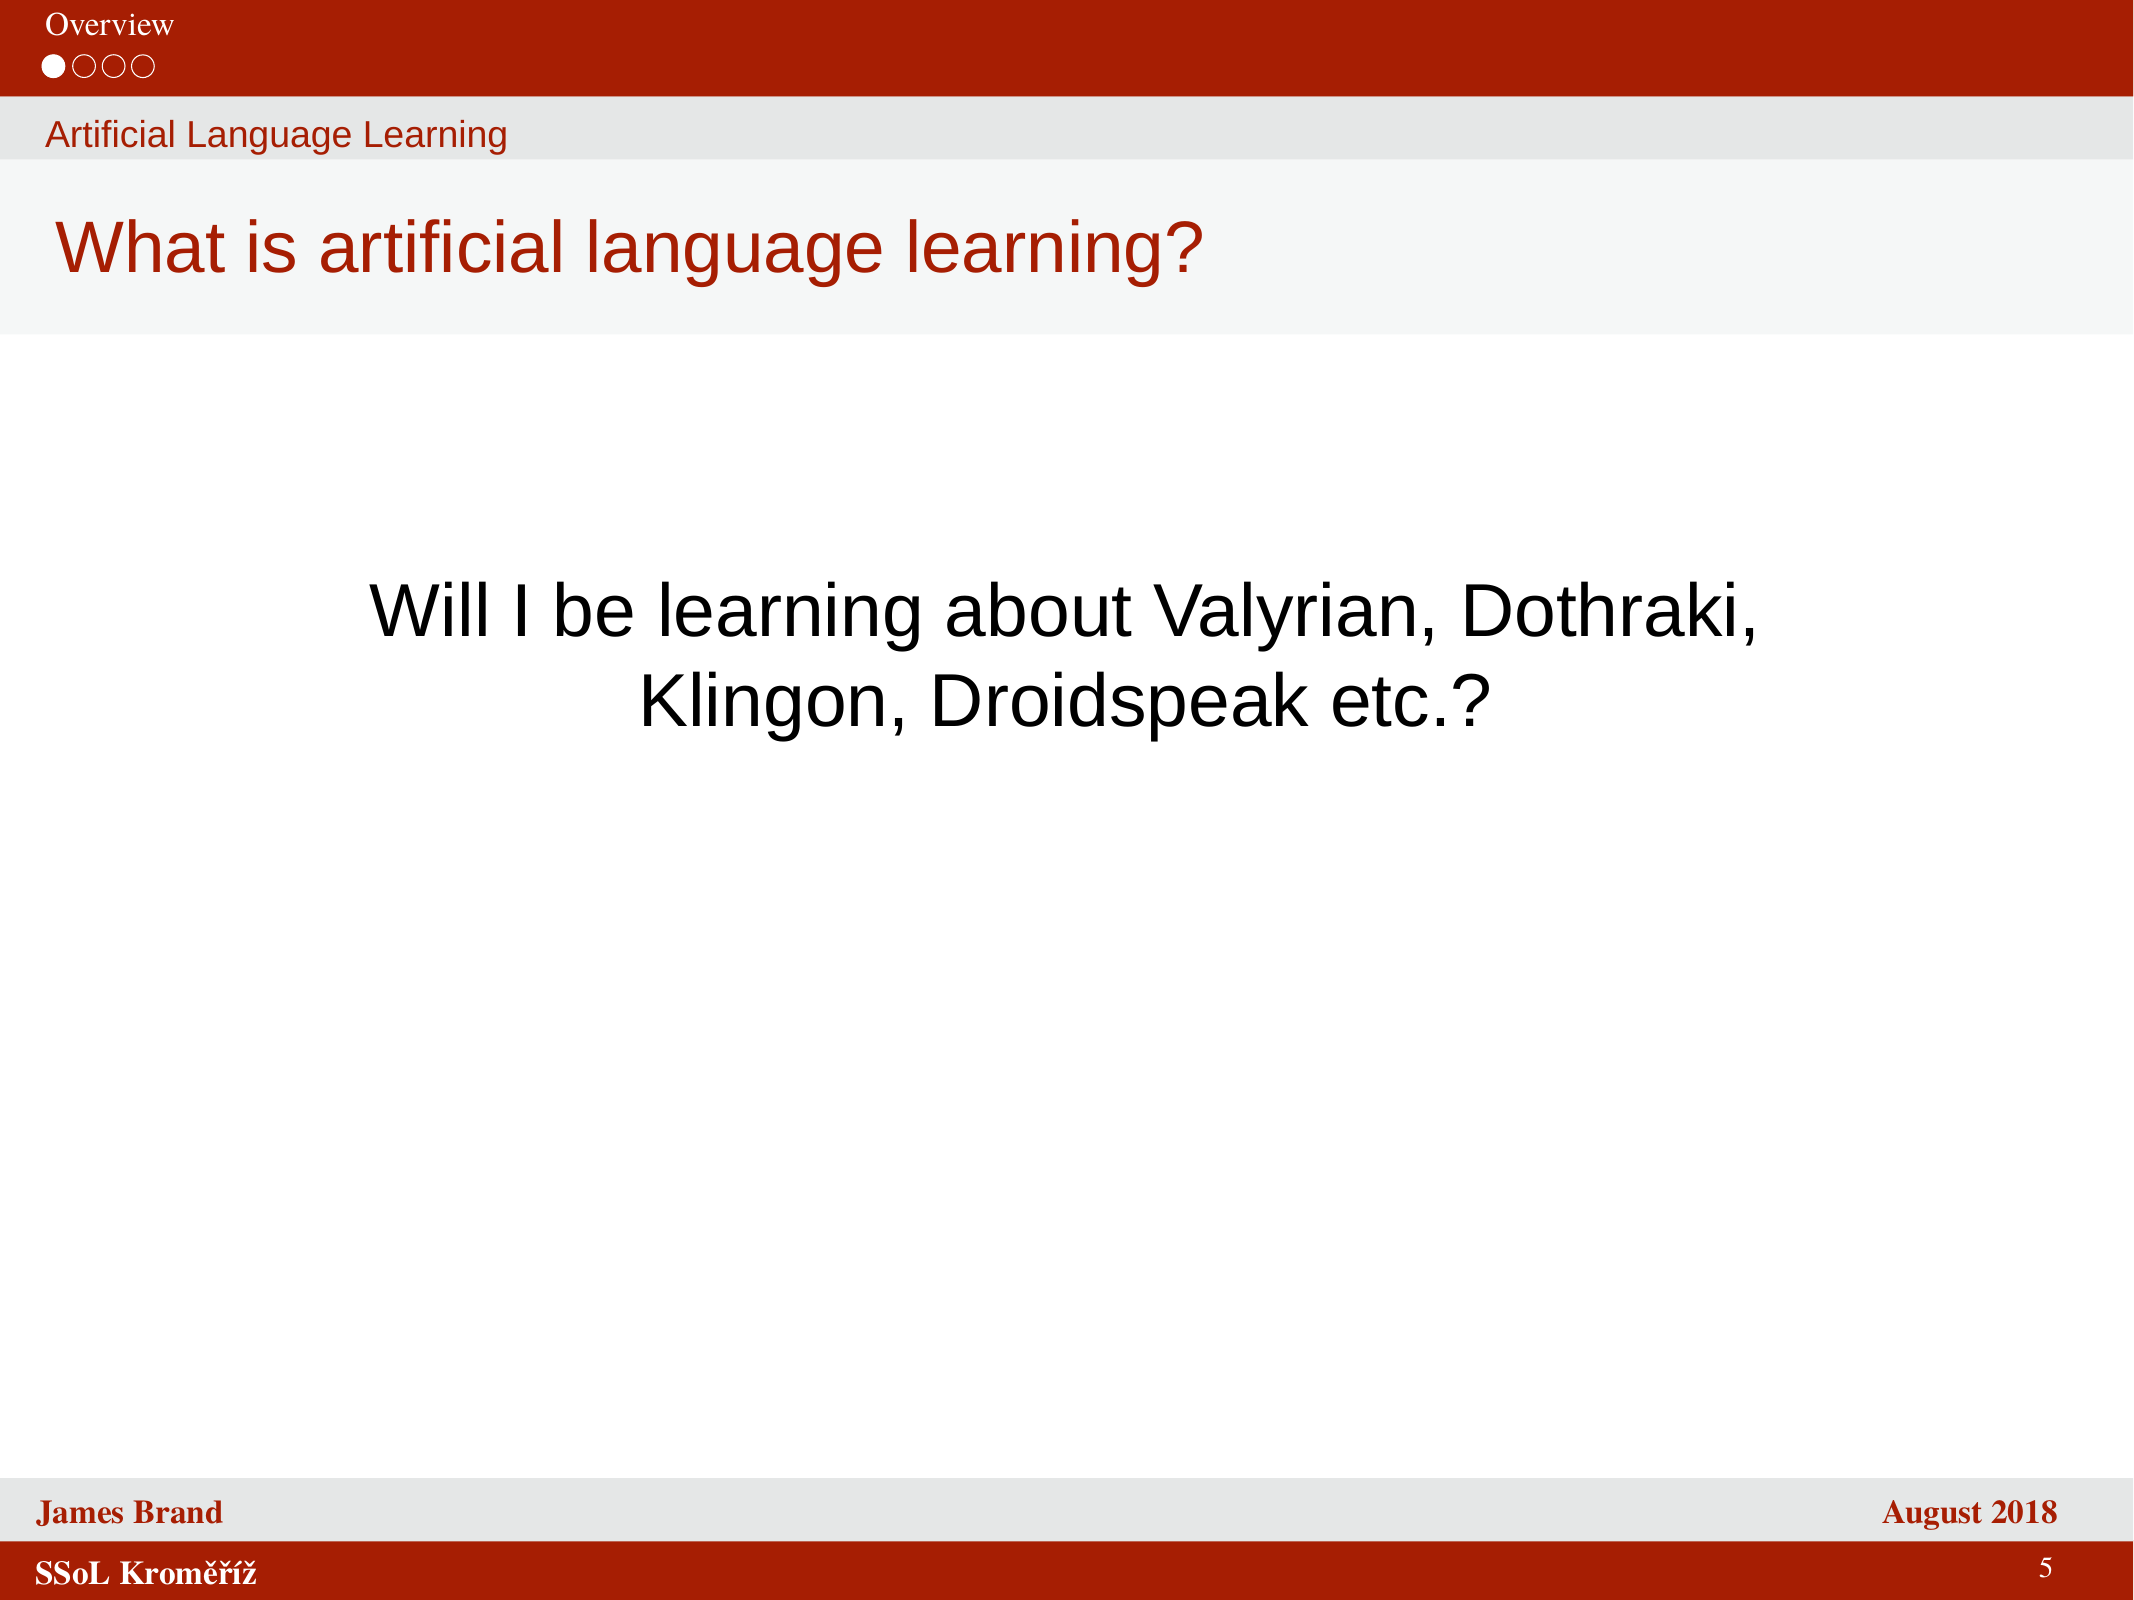

Overview

Artificial Language Learning
What is artificial language learning?
Will I be learning about Valyrian, Dothraki, Klingon, Droidspeak etc.?
5